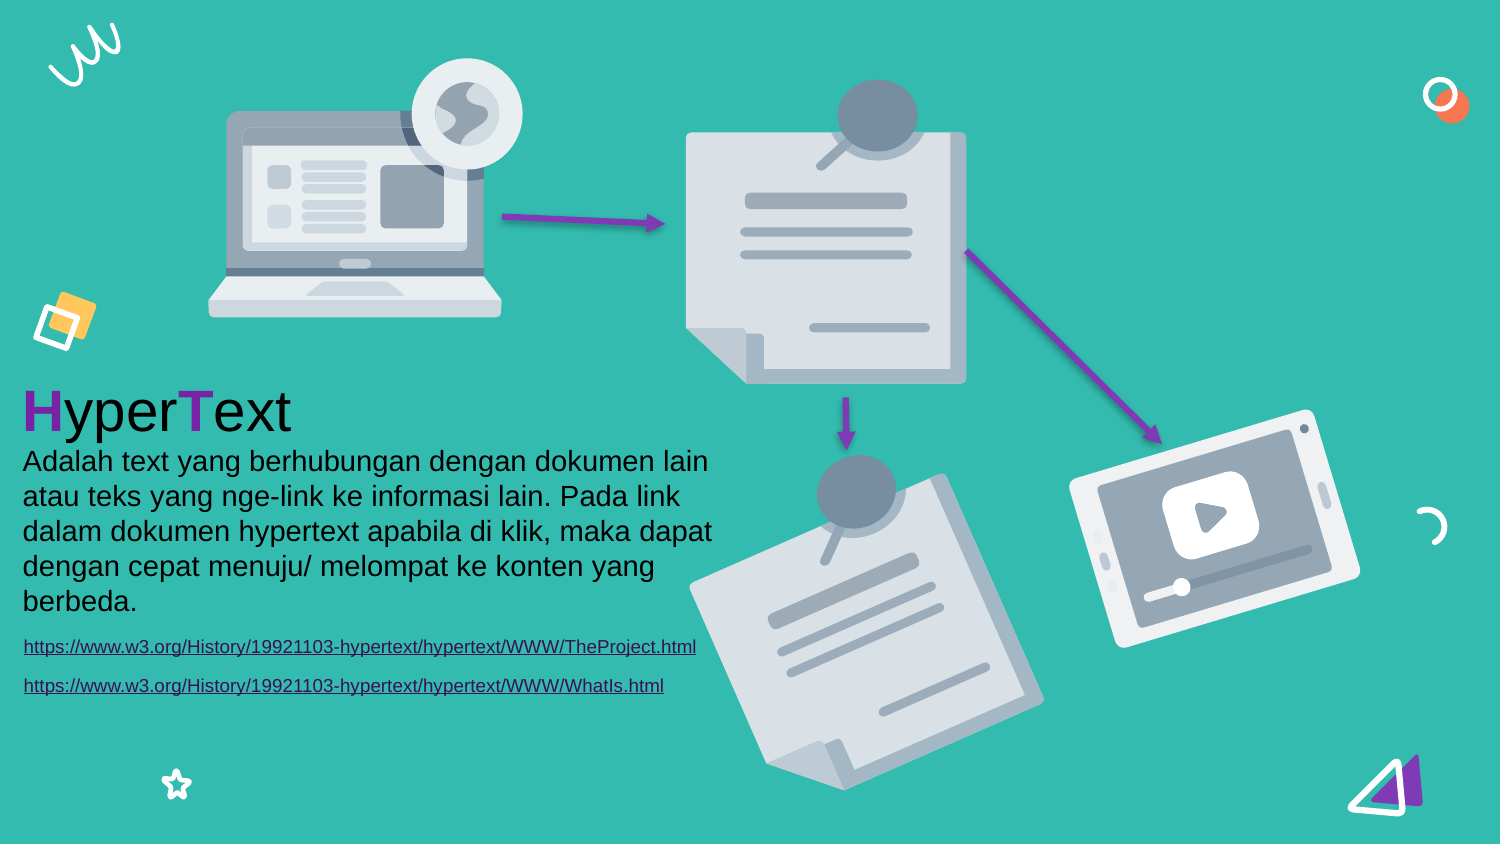

HyperText
Adalah text yang berhubungan dengan dokumen lain atau teks yang nge-link ke informasi lain. Pada link dalam dokumen hypertext apabila di klik, maka dapat dengan cepat menuju/ melompat ke konten yang berbeda.

https://www.w3.org/History/19921103-hypertext/hypertext/WWW/TheProject.html
https://www.w3.org/History/19921103-hypertext/hypertext/WWW/WhatIs.html